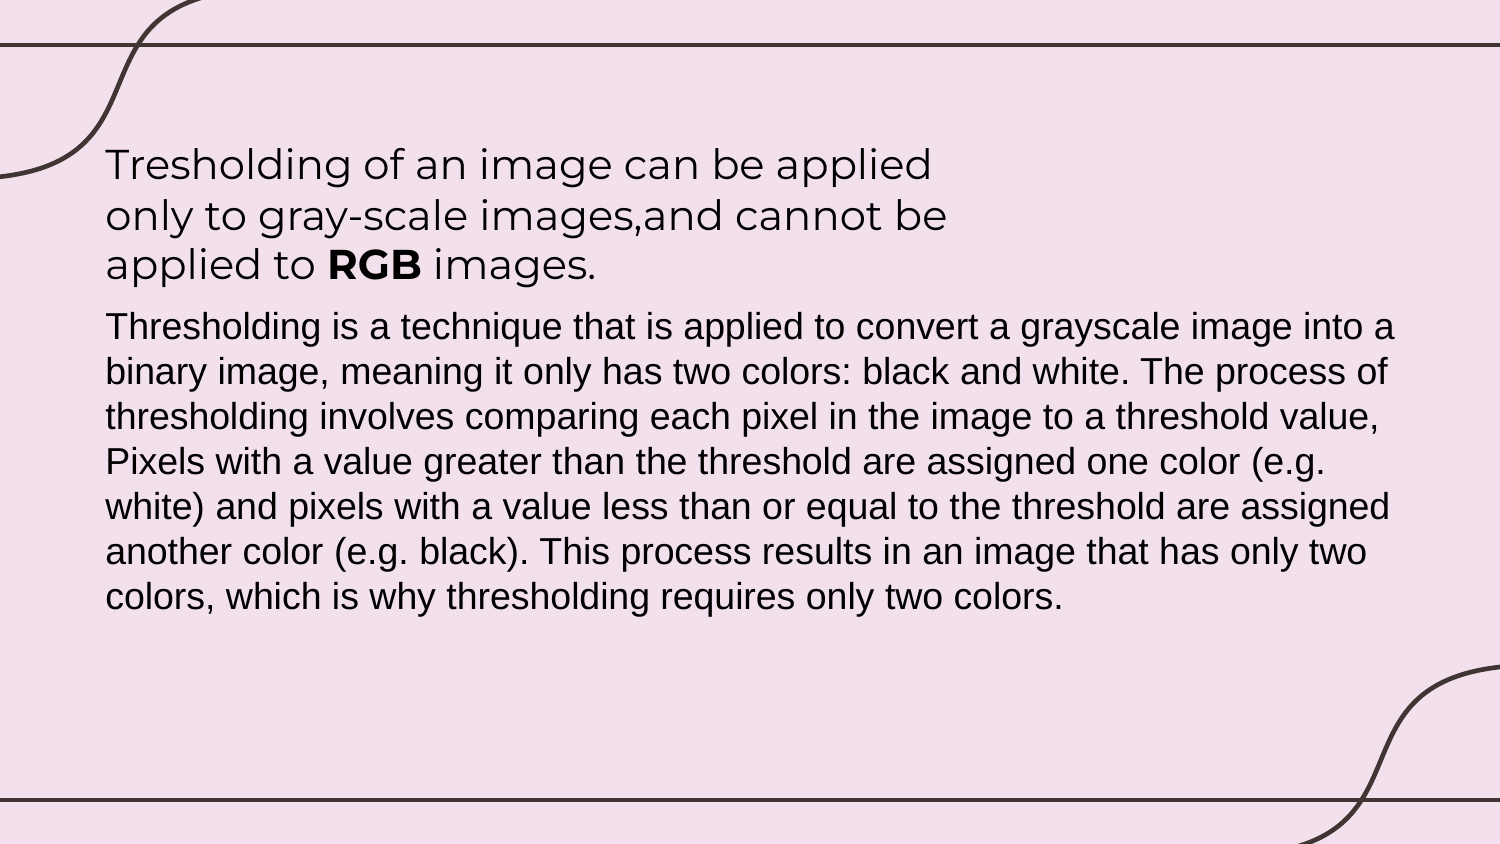

Tresholding of an image can be applied only to gray-scale images,and cannot be applied to RGB images.
# Thresholding is a technique that is applied to convert a grayscale image into a binary image, meaning it only has two colors: black and white. The process of thresholding involves comparing each pixel in the image to a threshold value, Pixels with a value greater than the threshold are assigned one color (e.g. white) and pixels with a value less than or equal to the threshold are assigned another color (e.g. black). This process results in an image that has only two colors, which is why thresholding requires only two colors.